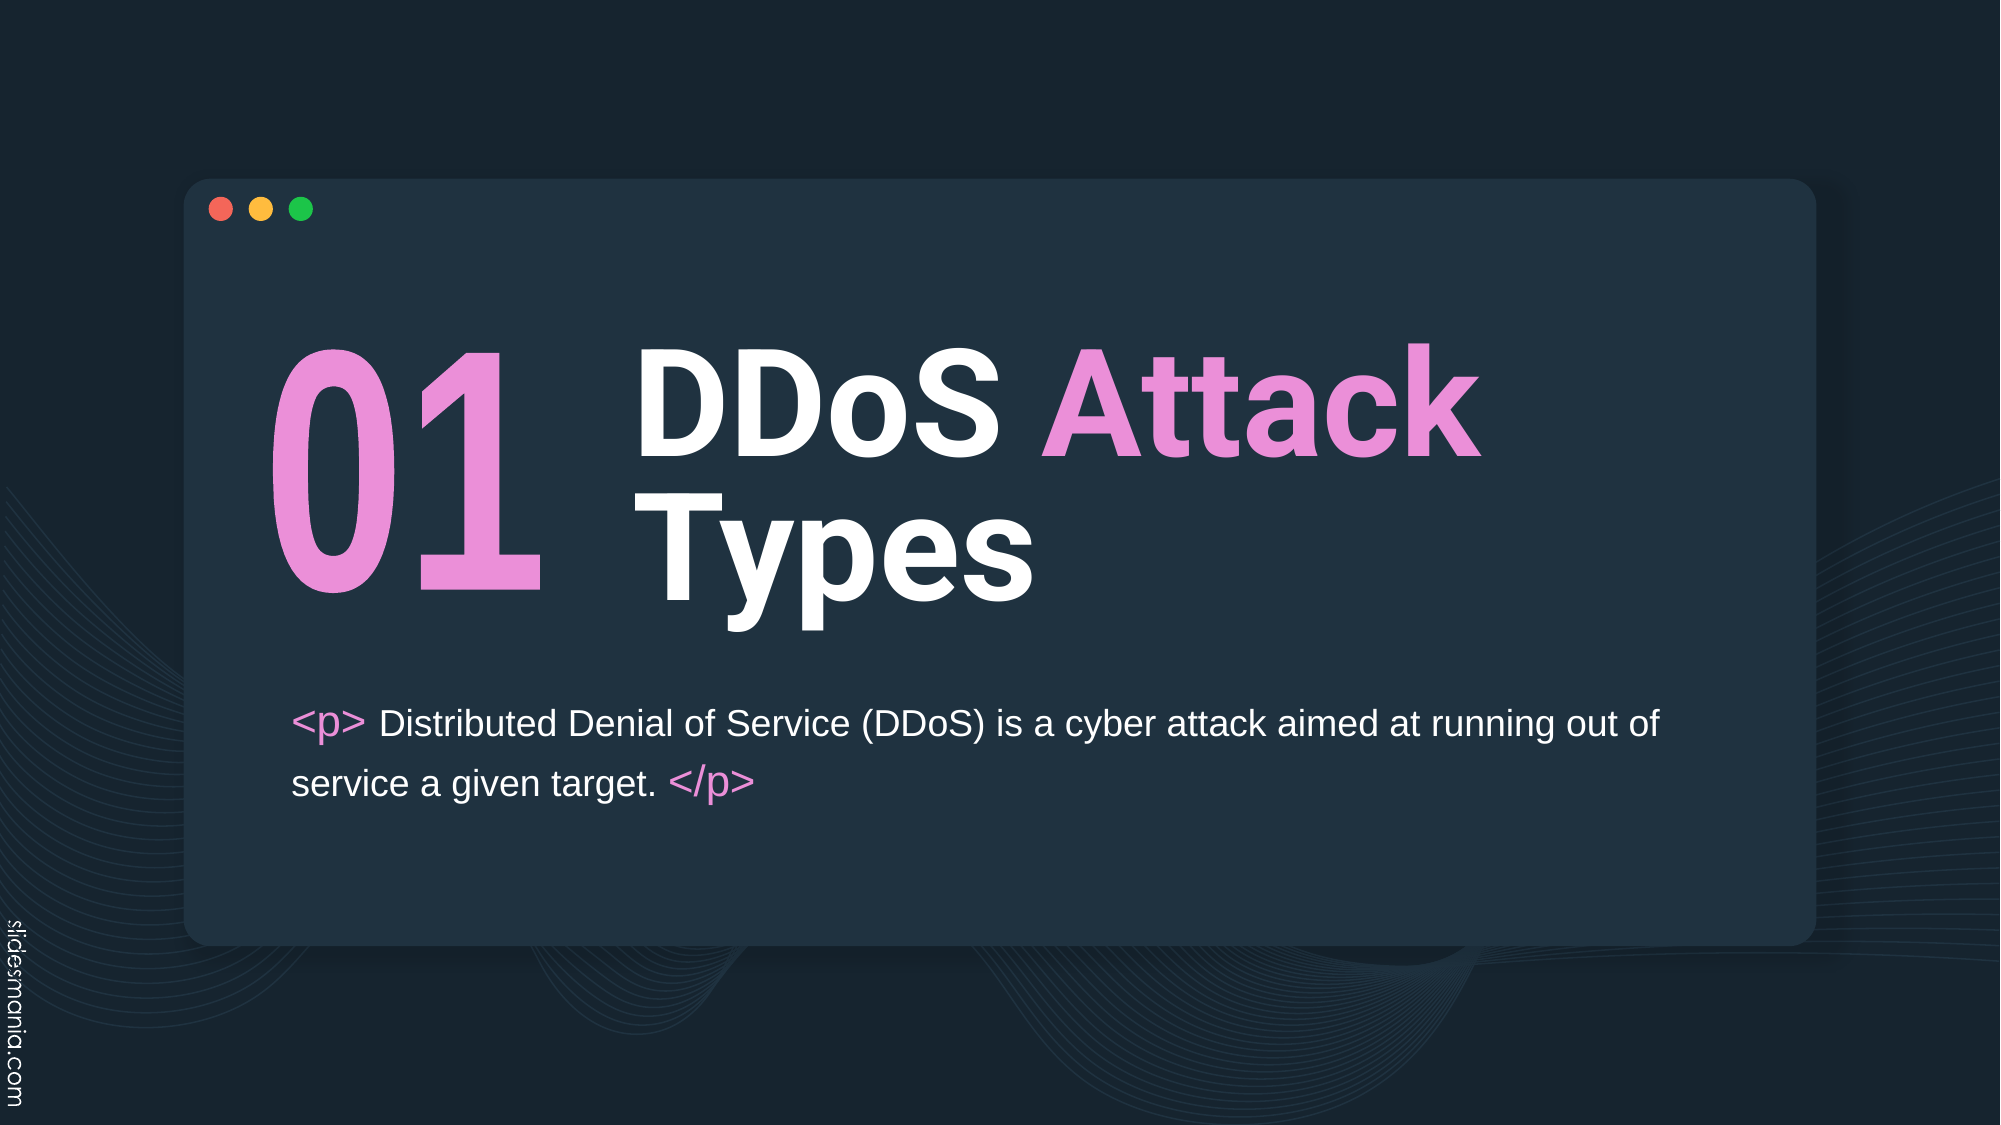

# DDoS Attack Types
01
<p> Distributed Denial of Service (DDoS) is a cyber attack aimed at running out of service a given target. </p>